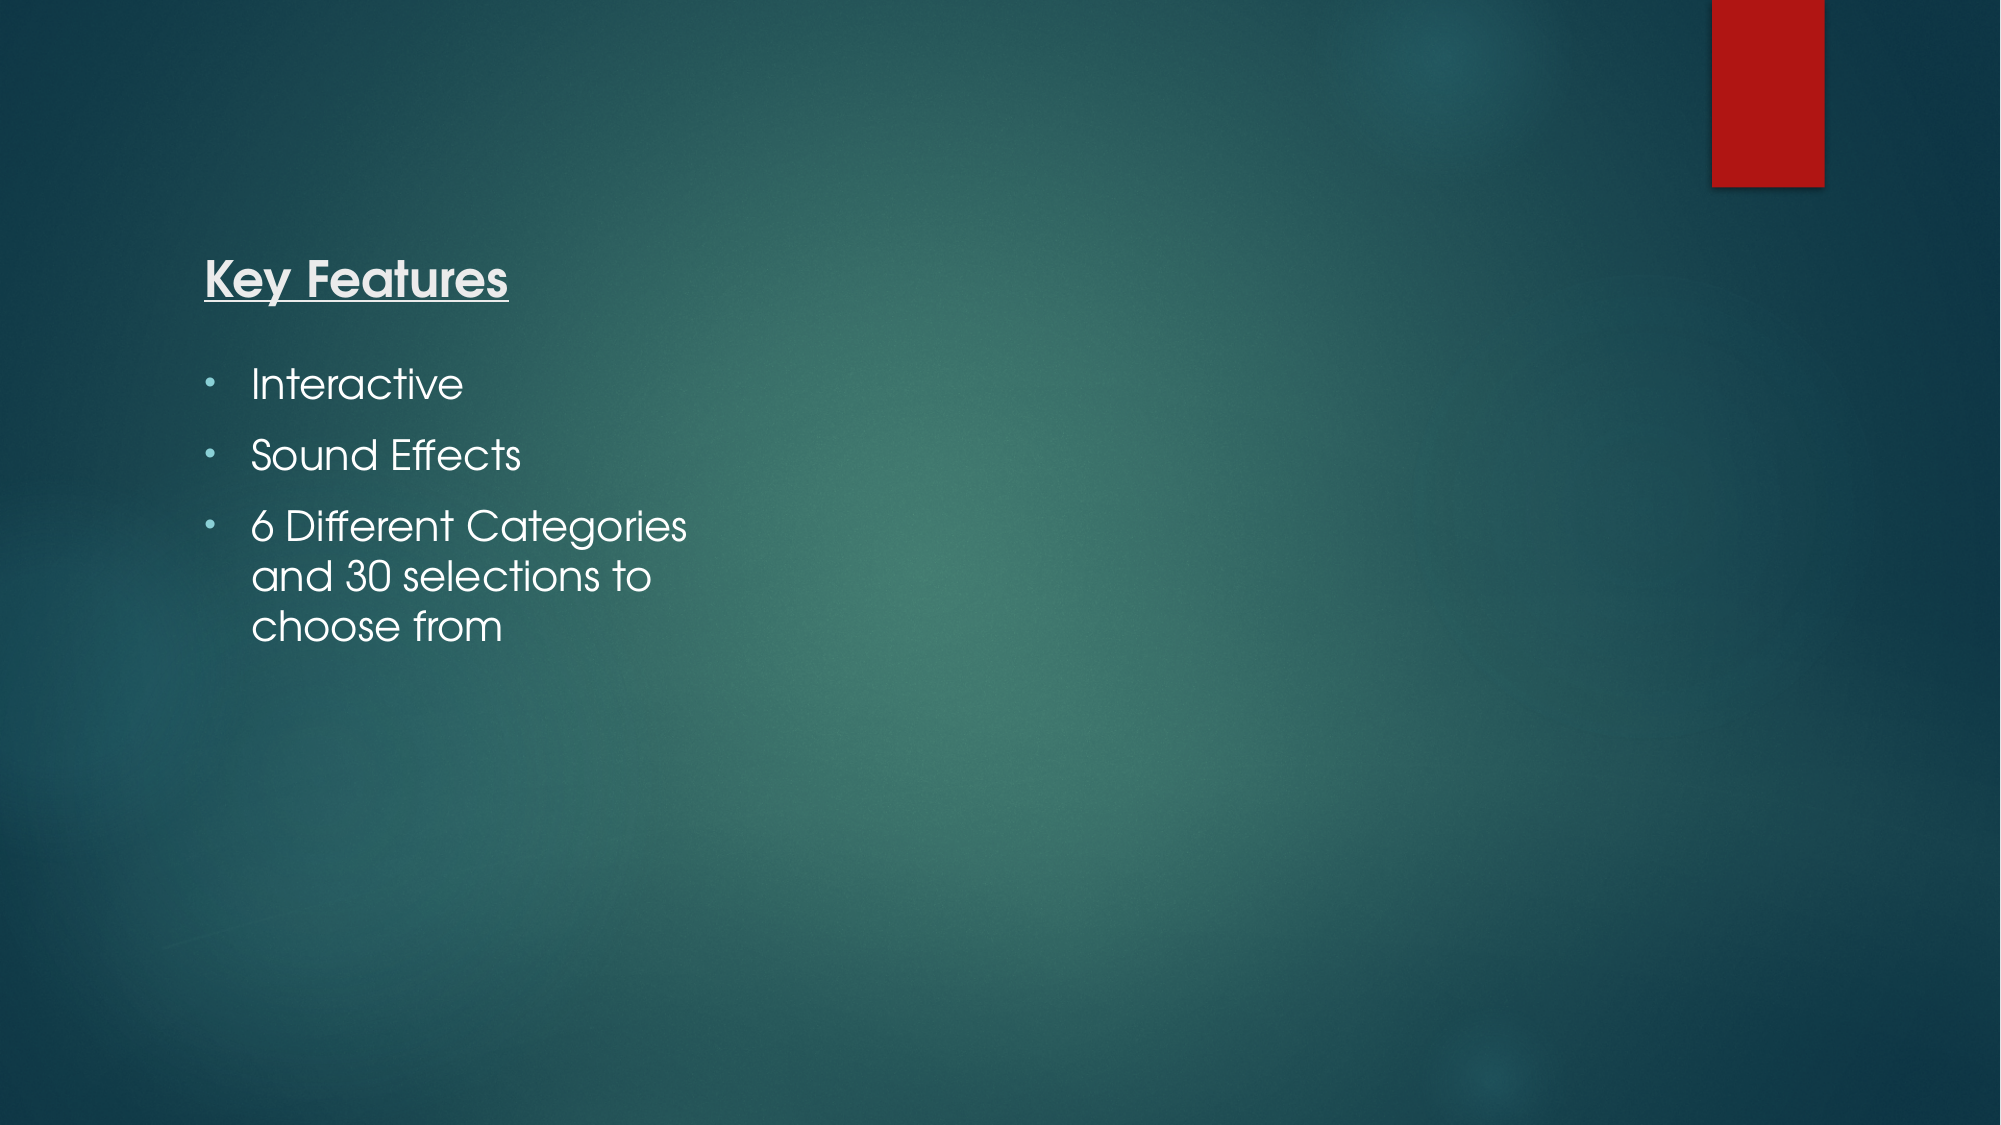

# Key Features

Interactive
Sound Effects
6 Different Categories and 30 selections to choose from